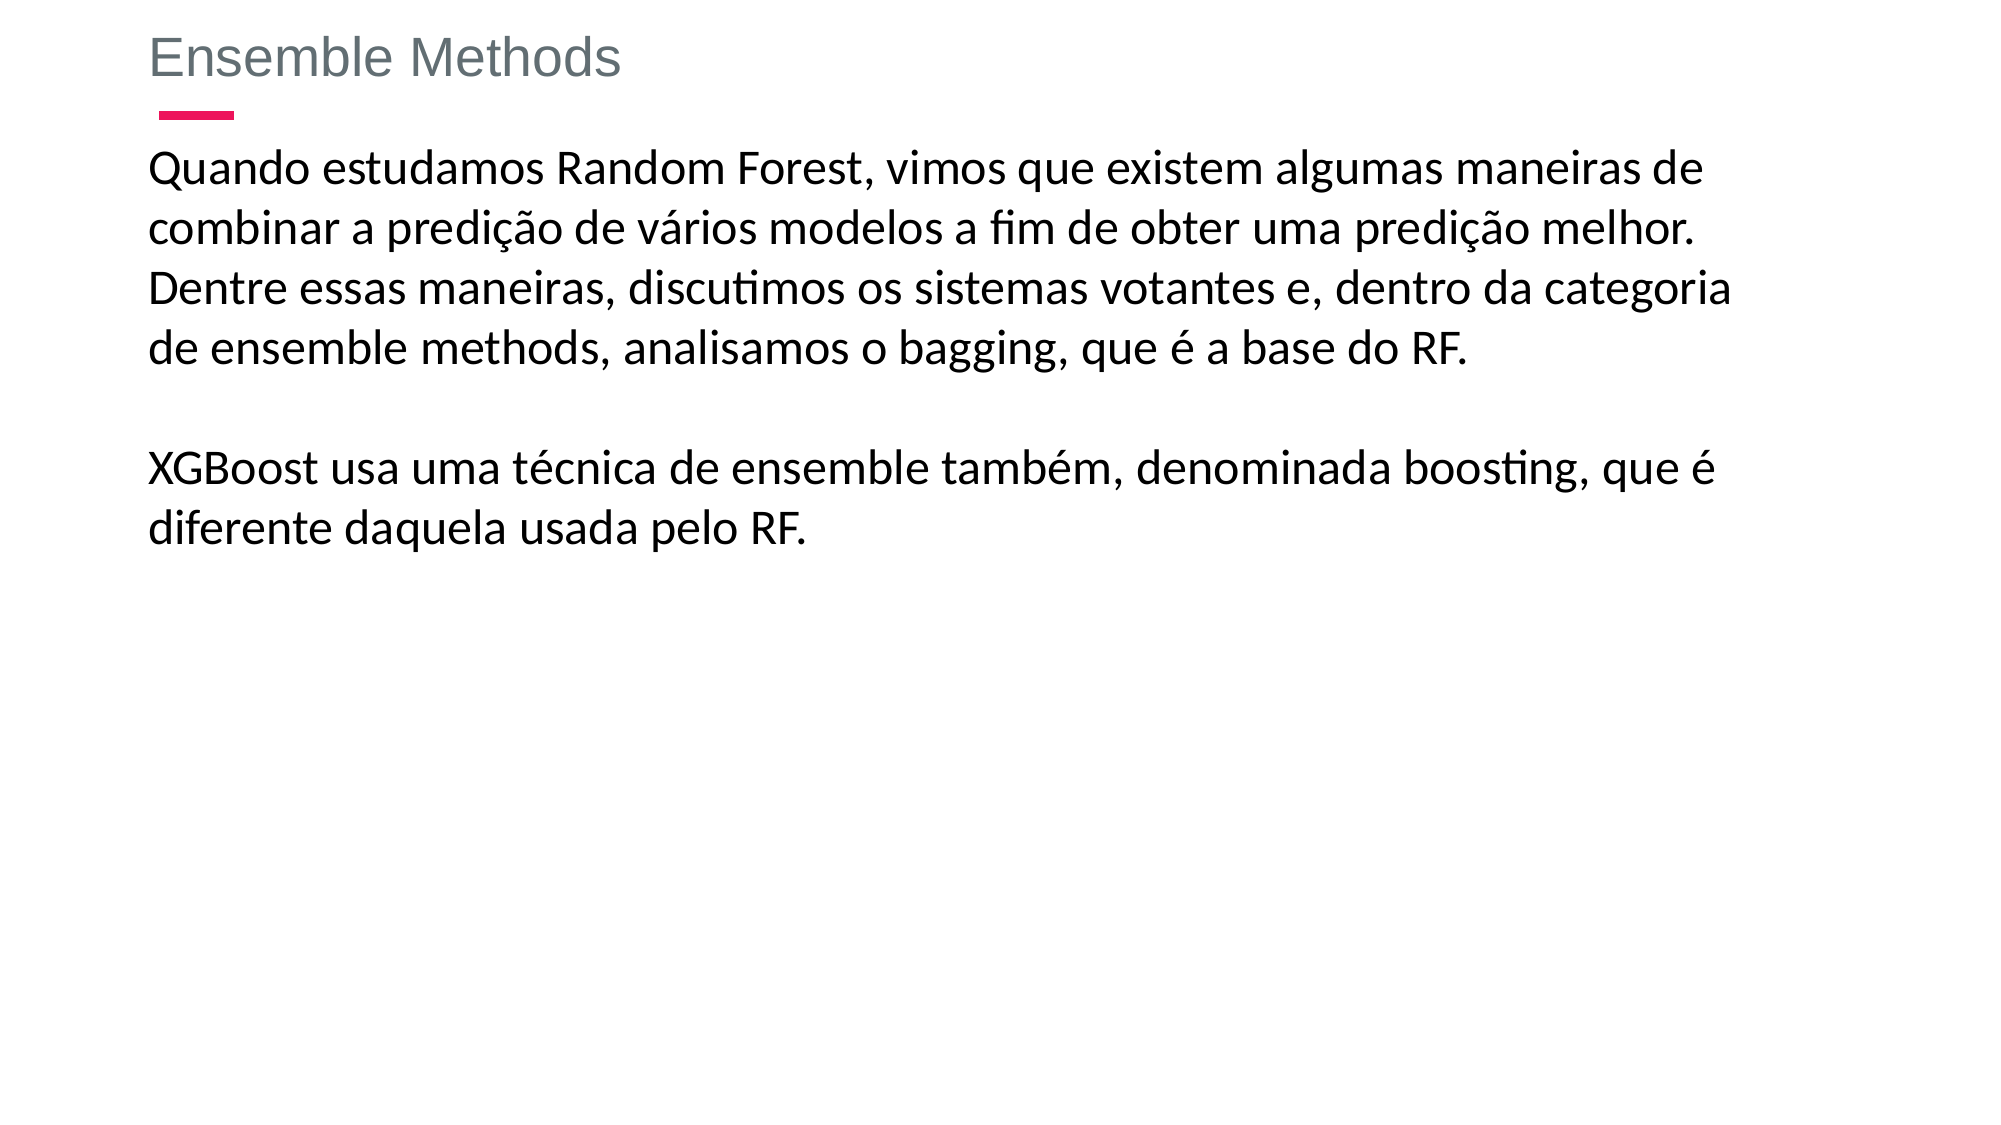

Ensemble Methods
Quando estudamos Random Forest, vimos que existem algumas maneiras de combinar a predição de vários modelos a fim de obter uma predição melhor. Dentre essas maneiras, discutimos os sistemas votantes e, dentro da categoria de ensemble methods, analisamos o bagging, que é a base do RF.

XGBoost usa uma técnica de ensemble também, denominada boosting, que é diferente daquela usada pelo RF.